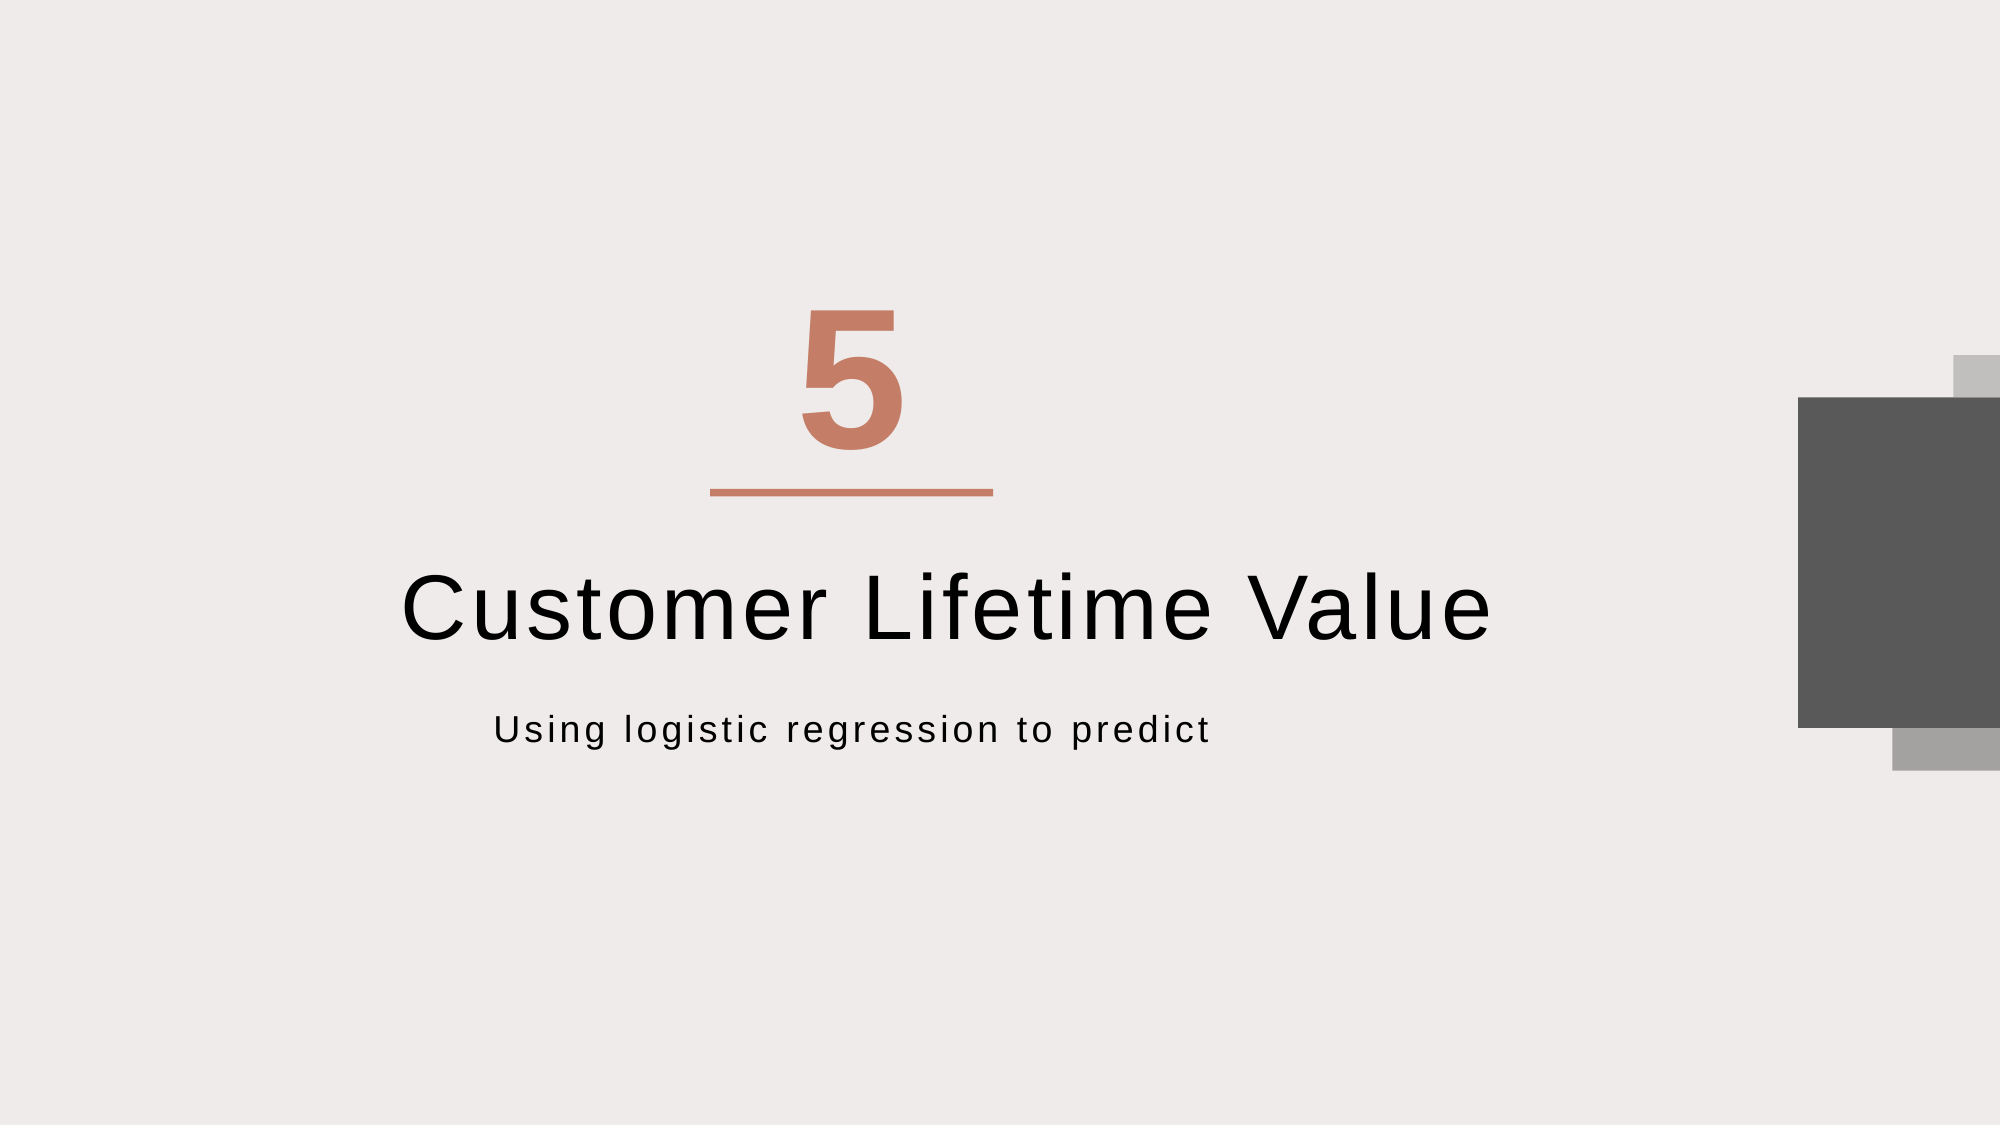

5

Customer Lifetime Value
Using logistic regression to predict